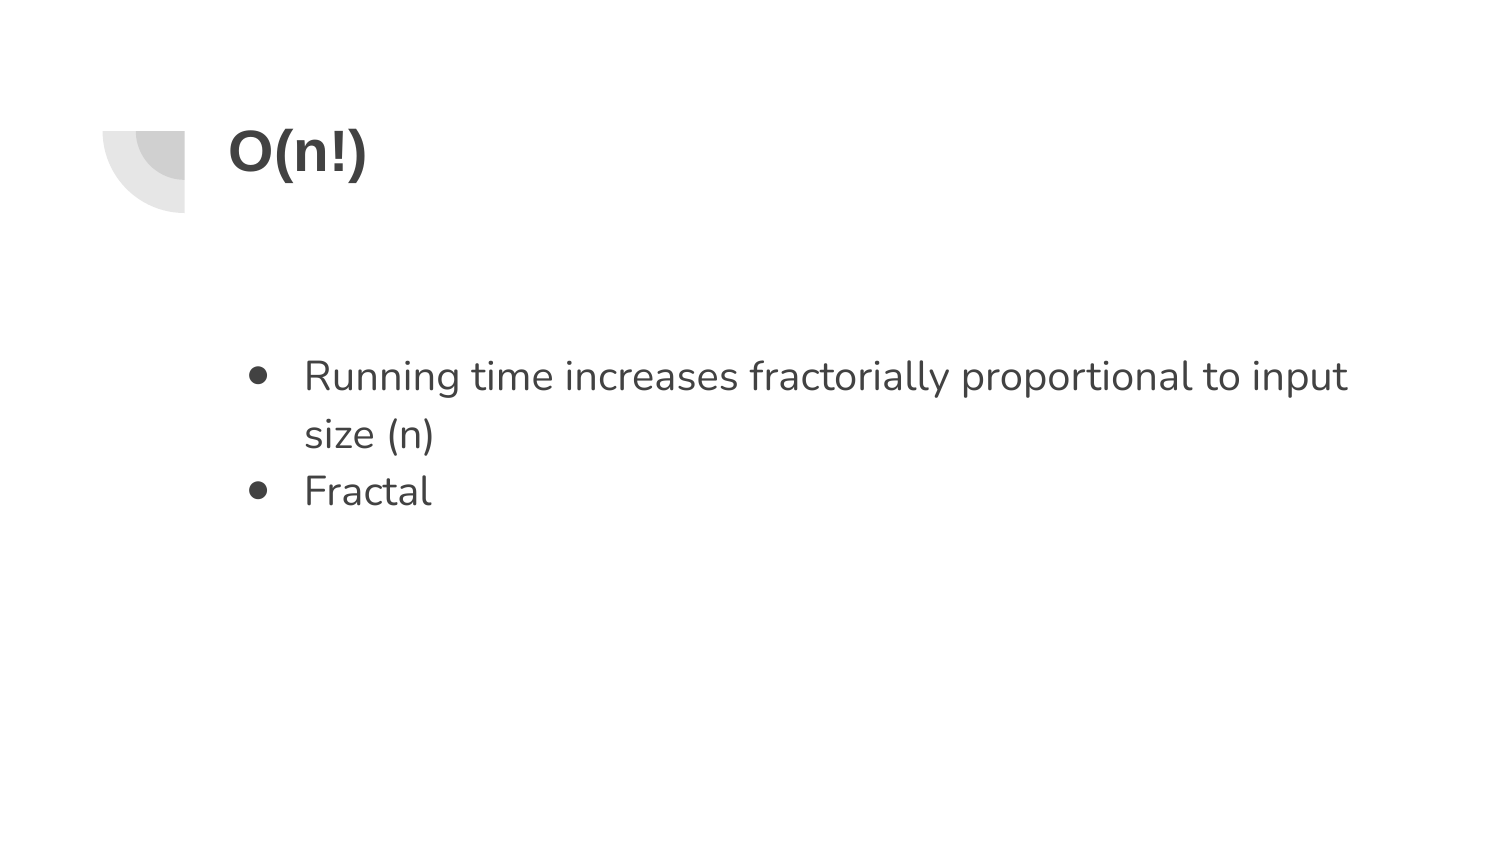

# O(n!)
Running time increases fractorially proportional to input size (n)
Fractal